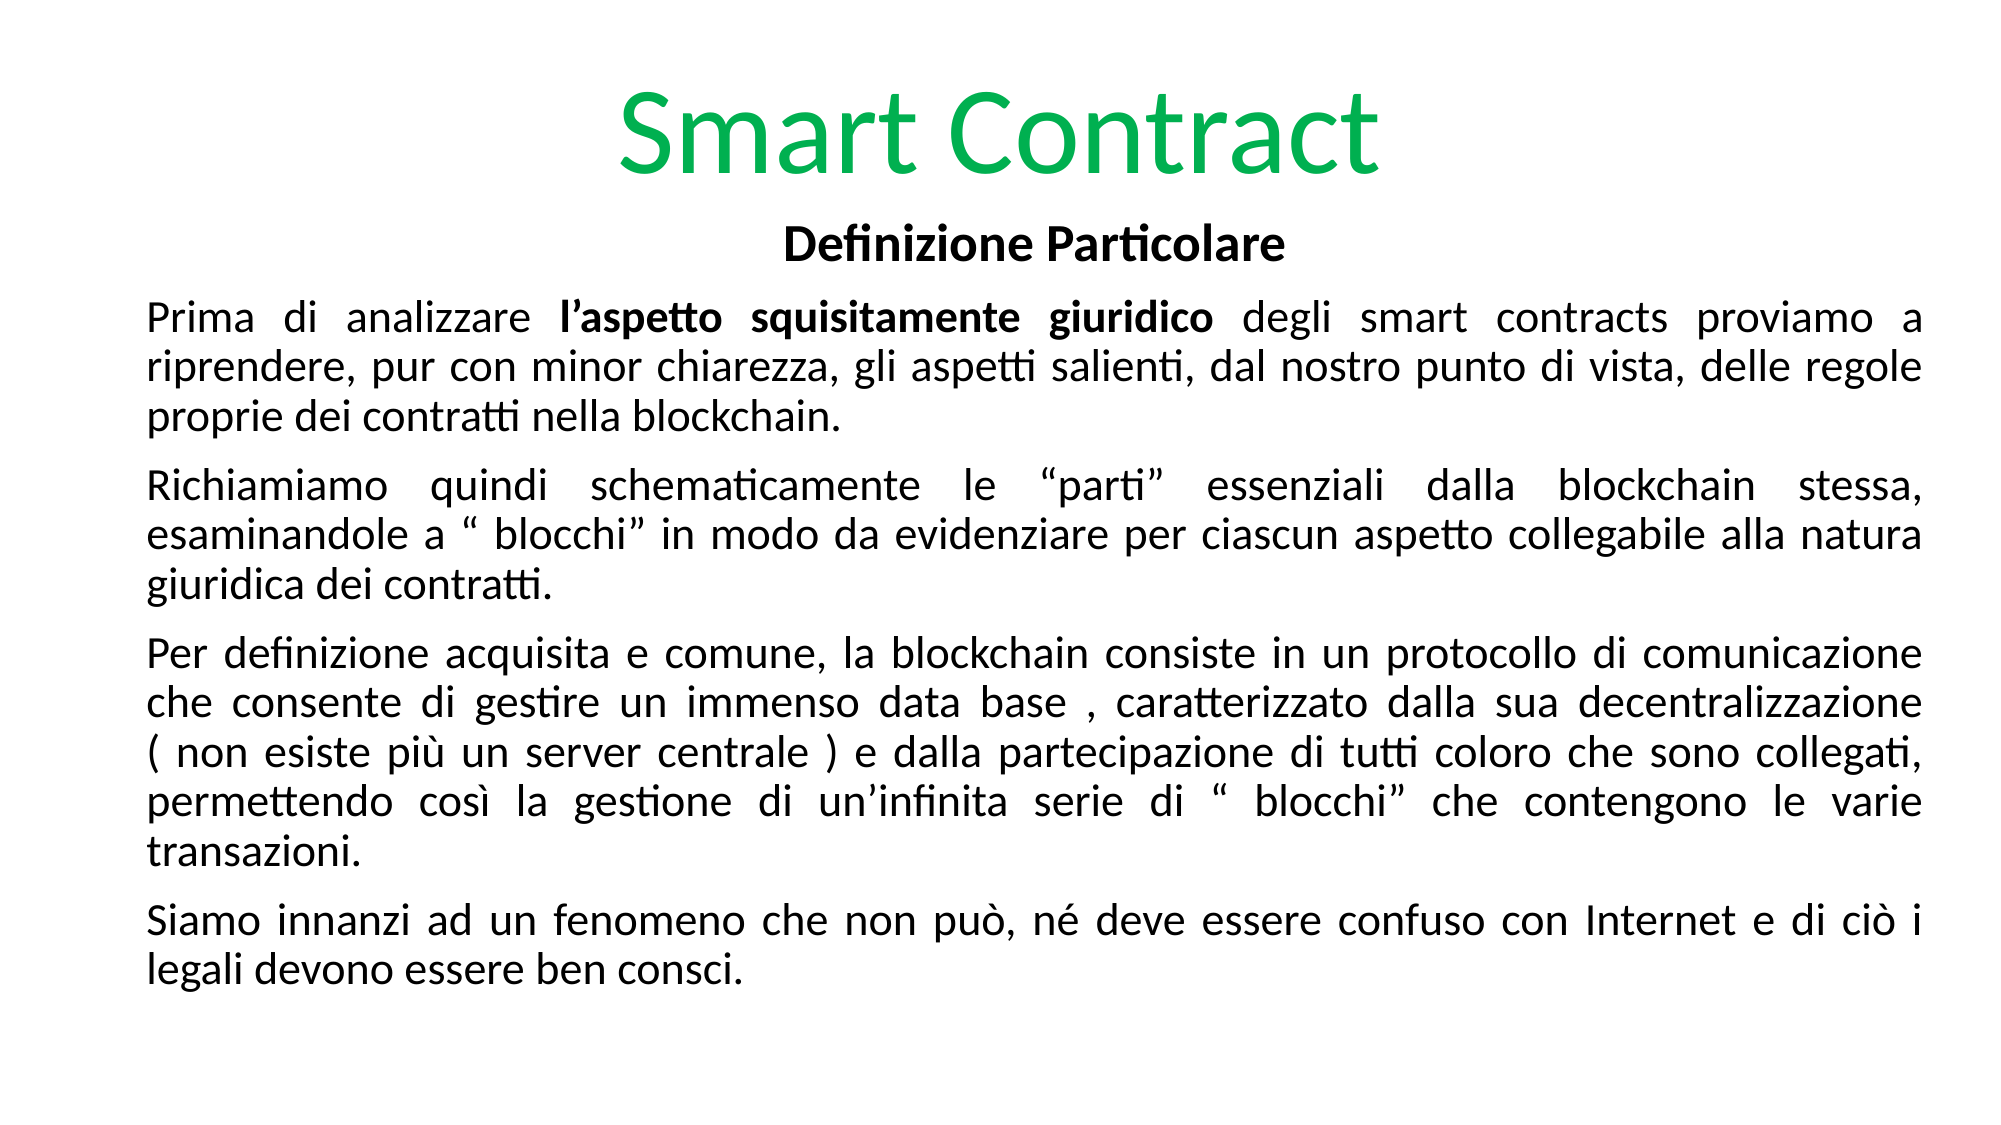

# Smart Contract
Definizione Particolare
Prima di analizzare l’aspetto squisitamente giuridico degli smart contracts proviamo a riprendere, pur con minor chiarezza, gli aspetti salienti, dal nostro punto di vista, delle regole proprie dei contratti nella blockchain.
Richiamiamo quindi schematicamente le “parti” essenziali dalla blockchain stessa, esaminandole a “ blocchi” in modo da evidenziare per ciascun aspetto collegabile alla natura giuridica dei contratti.
Per definizione acquisita e comune, la blockchain consiste in un protocollo di comunicazione che consente di gestire un immenso data base , caratterizzato dalla sua decentralizzazione ( non esiste più un server centrale ) e dalla partecipazione di tutti coloro che sono collegati, permettendo così la gestione di un’infinita serie di “ blocchi” che contengono le varie transazioni.
Siamo innanzi ad un fenomeno che non può, né deve essere confuso con Internet e di ciò i legali devono essere ben consci.